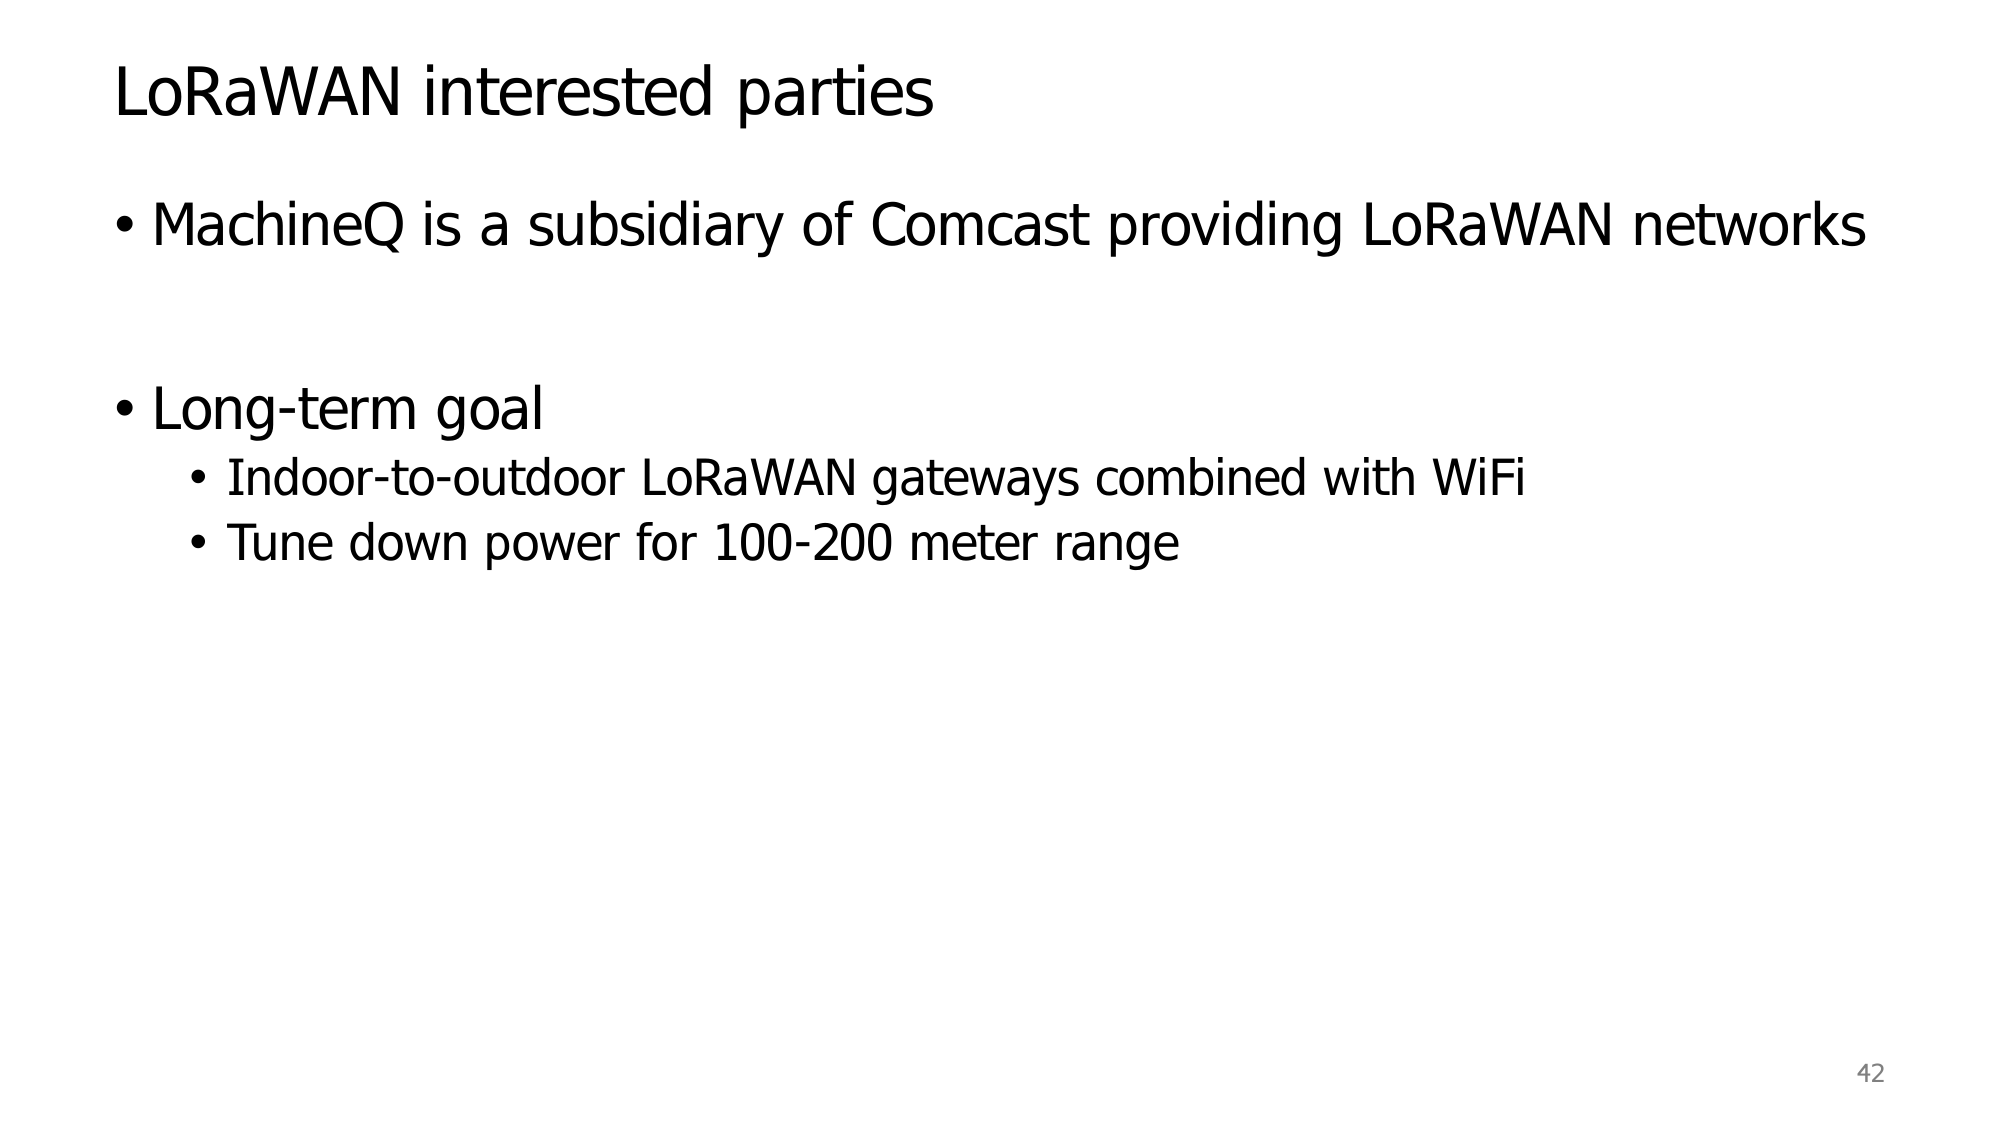

# LoRaWAN interested parties
MachineQ is a subsidiary of Comcast providing LoRaWAN networks

Long-term goal
Indoor-to-outdoor LoRaWAN gateways combined with WiFi
Tune down power for 100-200 meter range
42